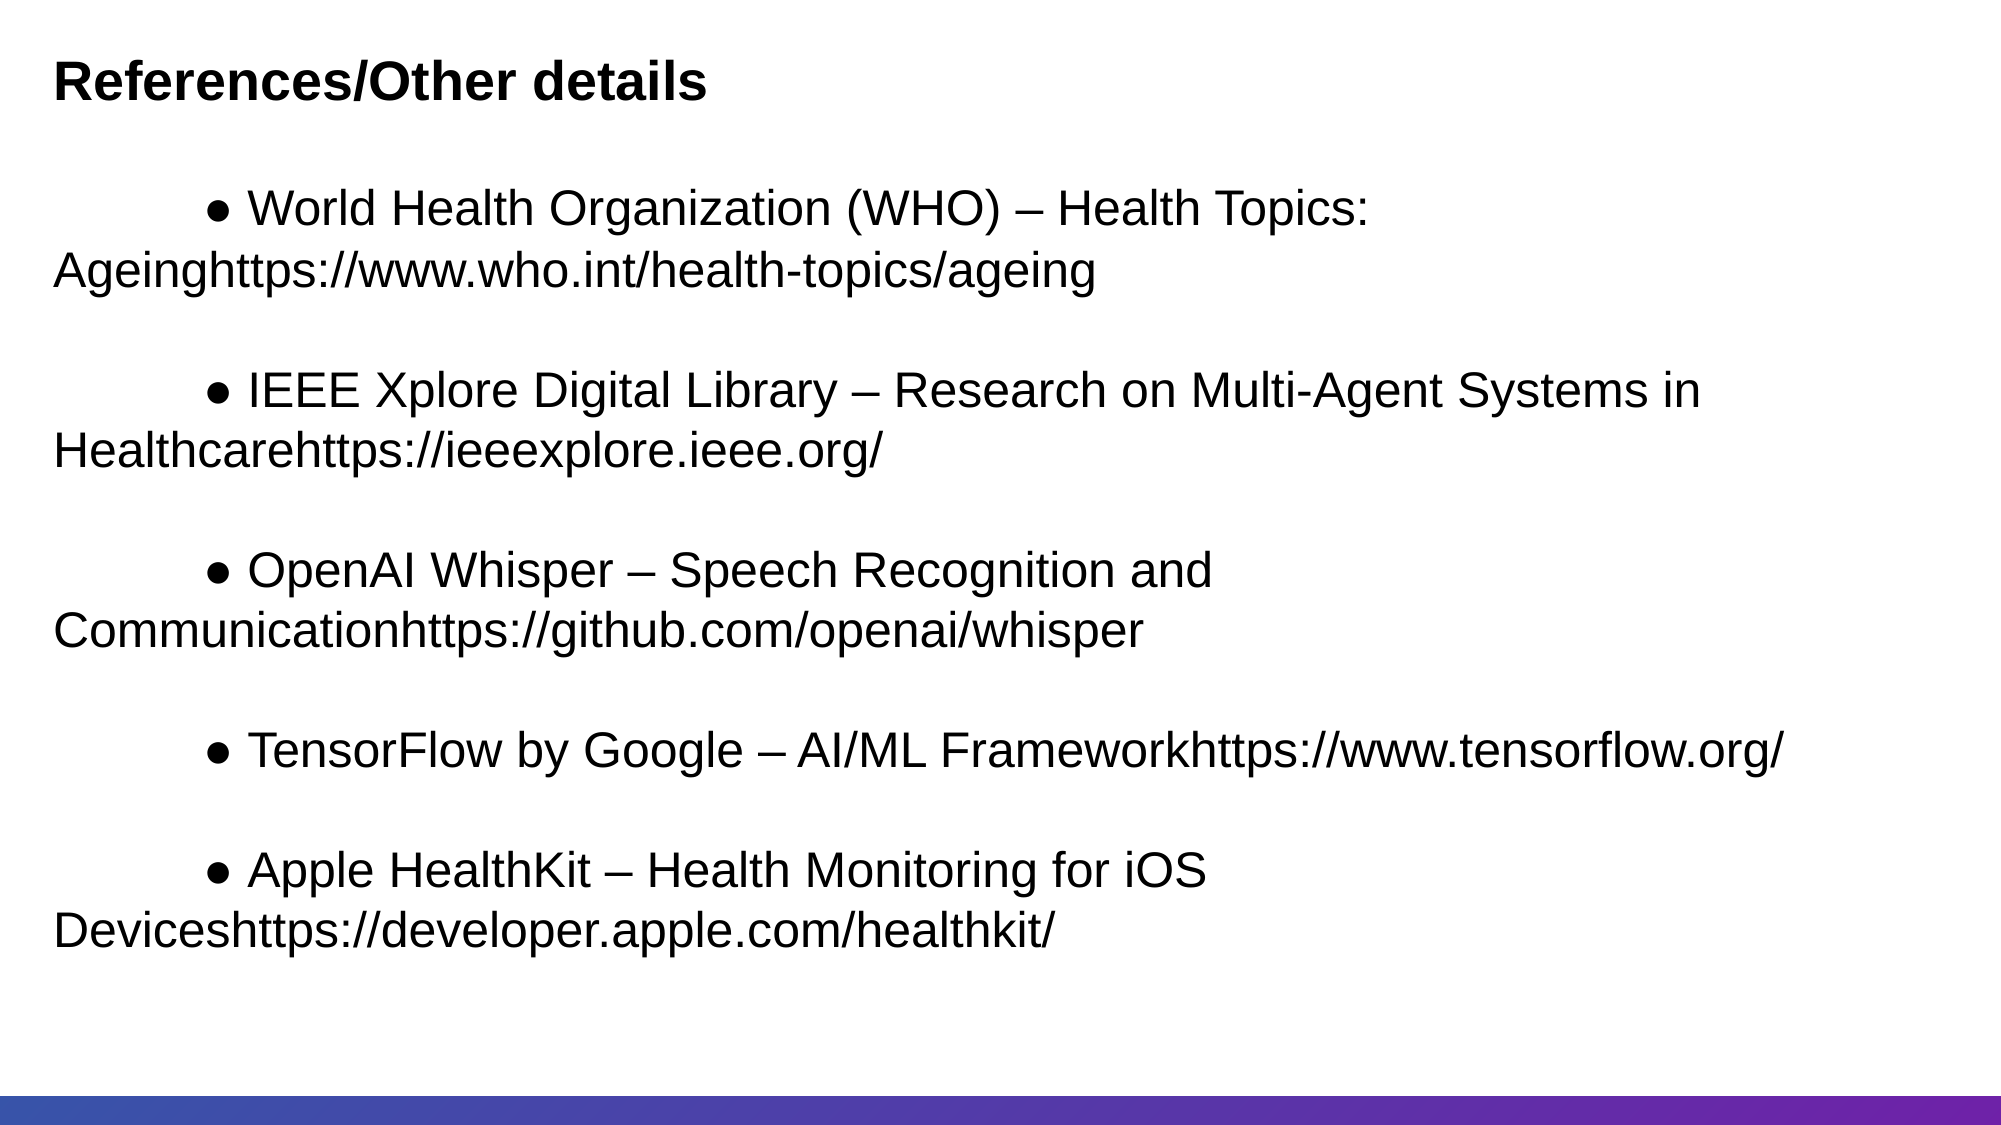

References/Other details

	● World Health Organization (WHO) – Health Topics: 	Ageinghttps://www.who.int/health-topics/ageing

	● IEEE Xplore Digital Library – Research on Multi-Agent Systems in 	Healthcarehttps://ieeexplore.ieee.org/

	● OpenAI Whisper – Speech Recognition and 	Communicationhttps://github.com/openai/whisper

	● TensorFlow by Google – AI/ML Frameworkhttps://www.tensorflow.org/

	● Apple HealthKit – Health Monitoring for iOS	 	Deviceshttps://developer.apple.com/healthkit/